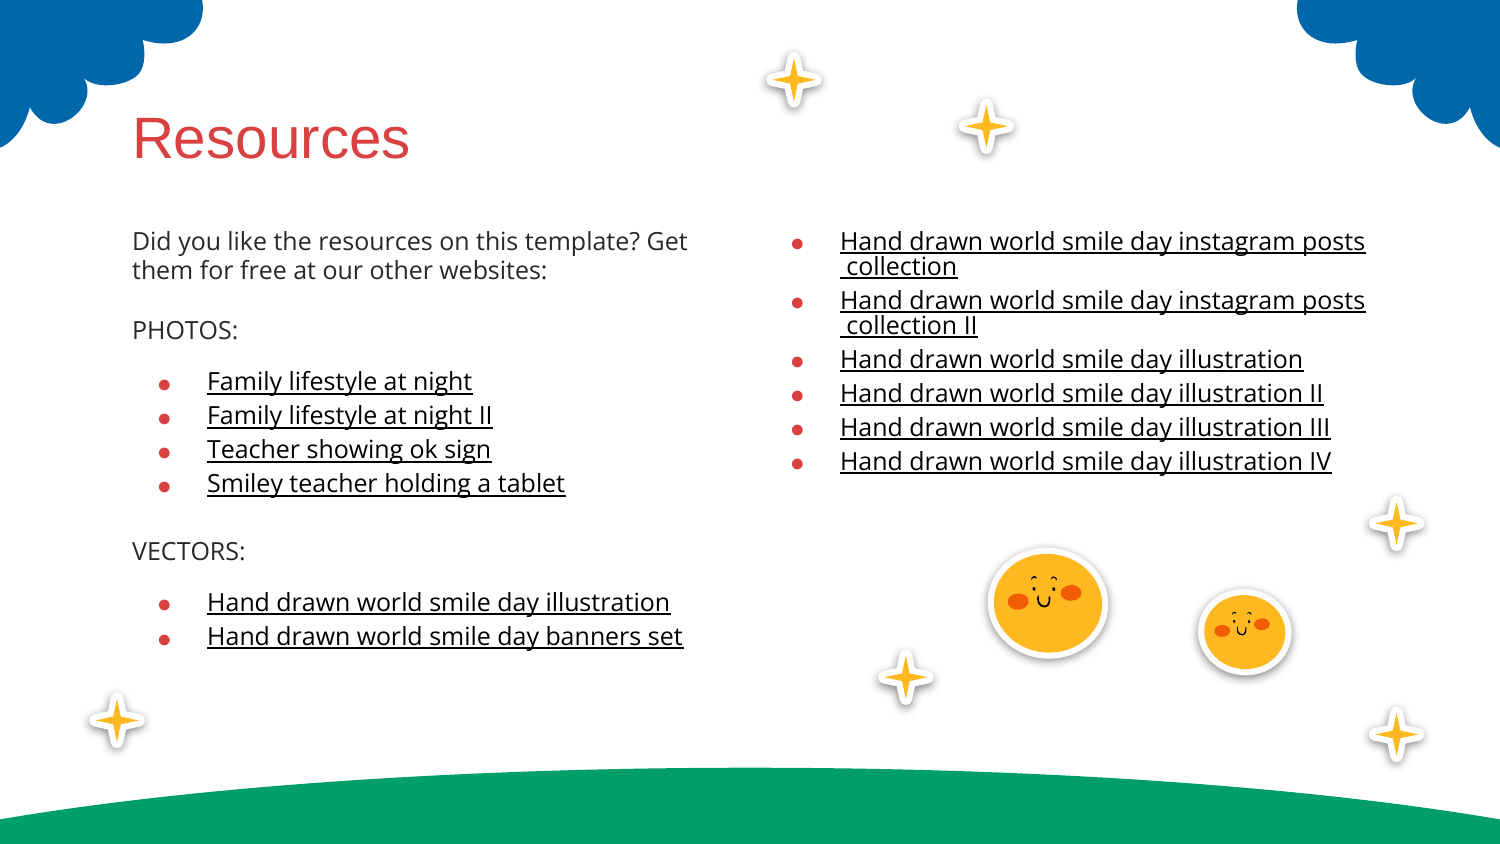

# Resources
Did you like the resources on this template? Get them for free at our other websites:

PHOTOS:
Family lifestyle at night
Family lifestyle at night II
Teacher showing ok sign
Smiley teacher holding a tablet

VECTORS:
Hand drawn world smile day illustration
Hand drawn world smile day banners set

Hand drawn world smile day instagram posts collection
Hand drawn world smile day instagram posts collection II
Hand drawn world smile day illustration
Hand drawn world smile day illustration II
Hand drawn world smile day illustration III
Hand drawn world smile day illustration IV